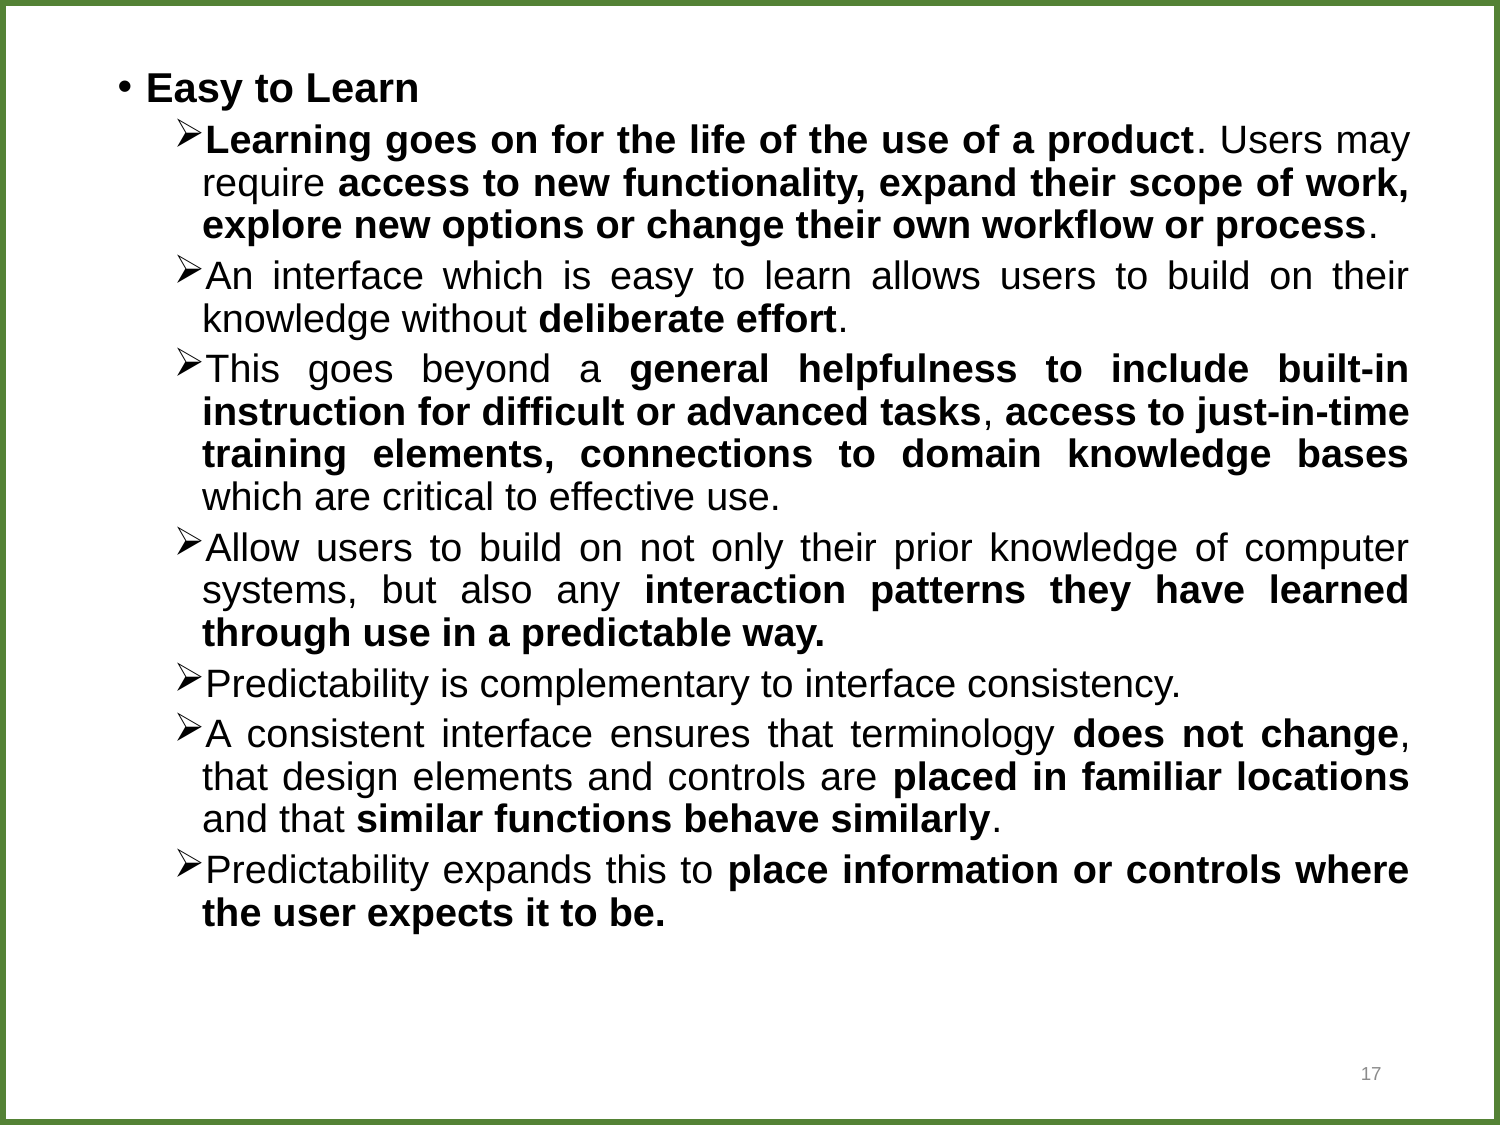

Easy to Learn
Learning goes on for the life of the use of a product. Users may require access to new functionality, expand their scope of work, explore new options or change their own workflow or process.
An interface which is easy to learn allows users to build on their knowledge without deliberate effort.
This goes beyond a general helpfulness to include built-in instruction for difficult or advanced tasks, access to just-in-time training elements, connections to domain knowledge bases which are critical to effective use.
Allow users to build on not only their prior knowledge of computer systems, but also any interaction patterns they have learned through use in a predictable way.
Predictability is complementary to interface consistency.
A consistent interface ensures that terminology does not change, that design elements and controls are placed in familiar locations and that similar functions behave similarly.
Predictability expands this to place information or controls where the user expects it to be.
#
17